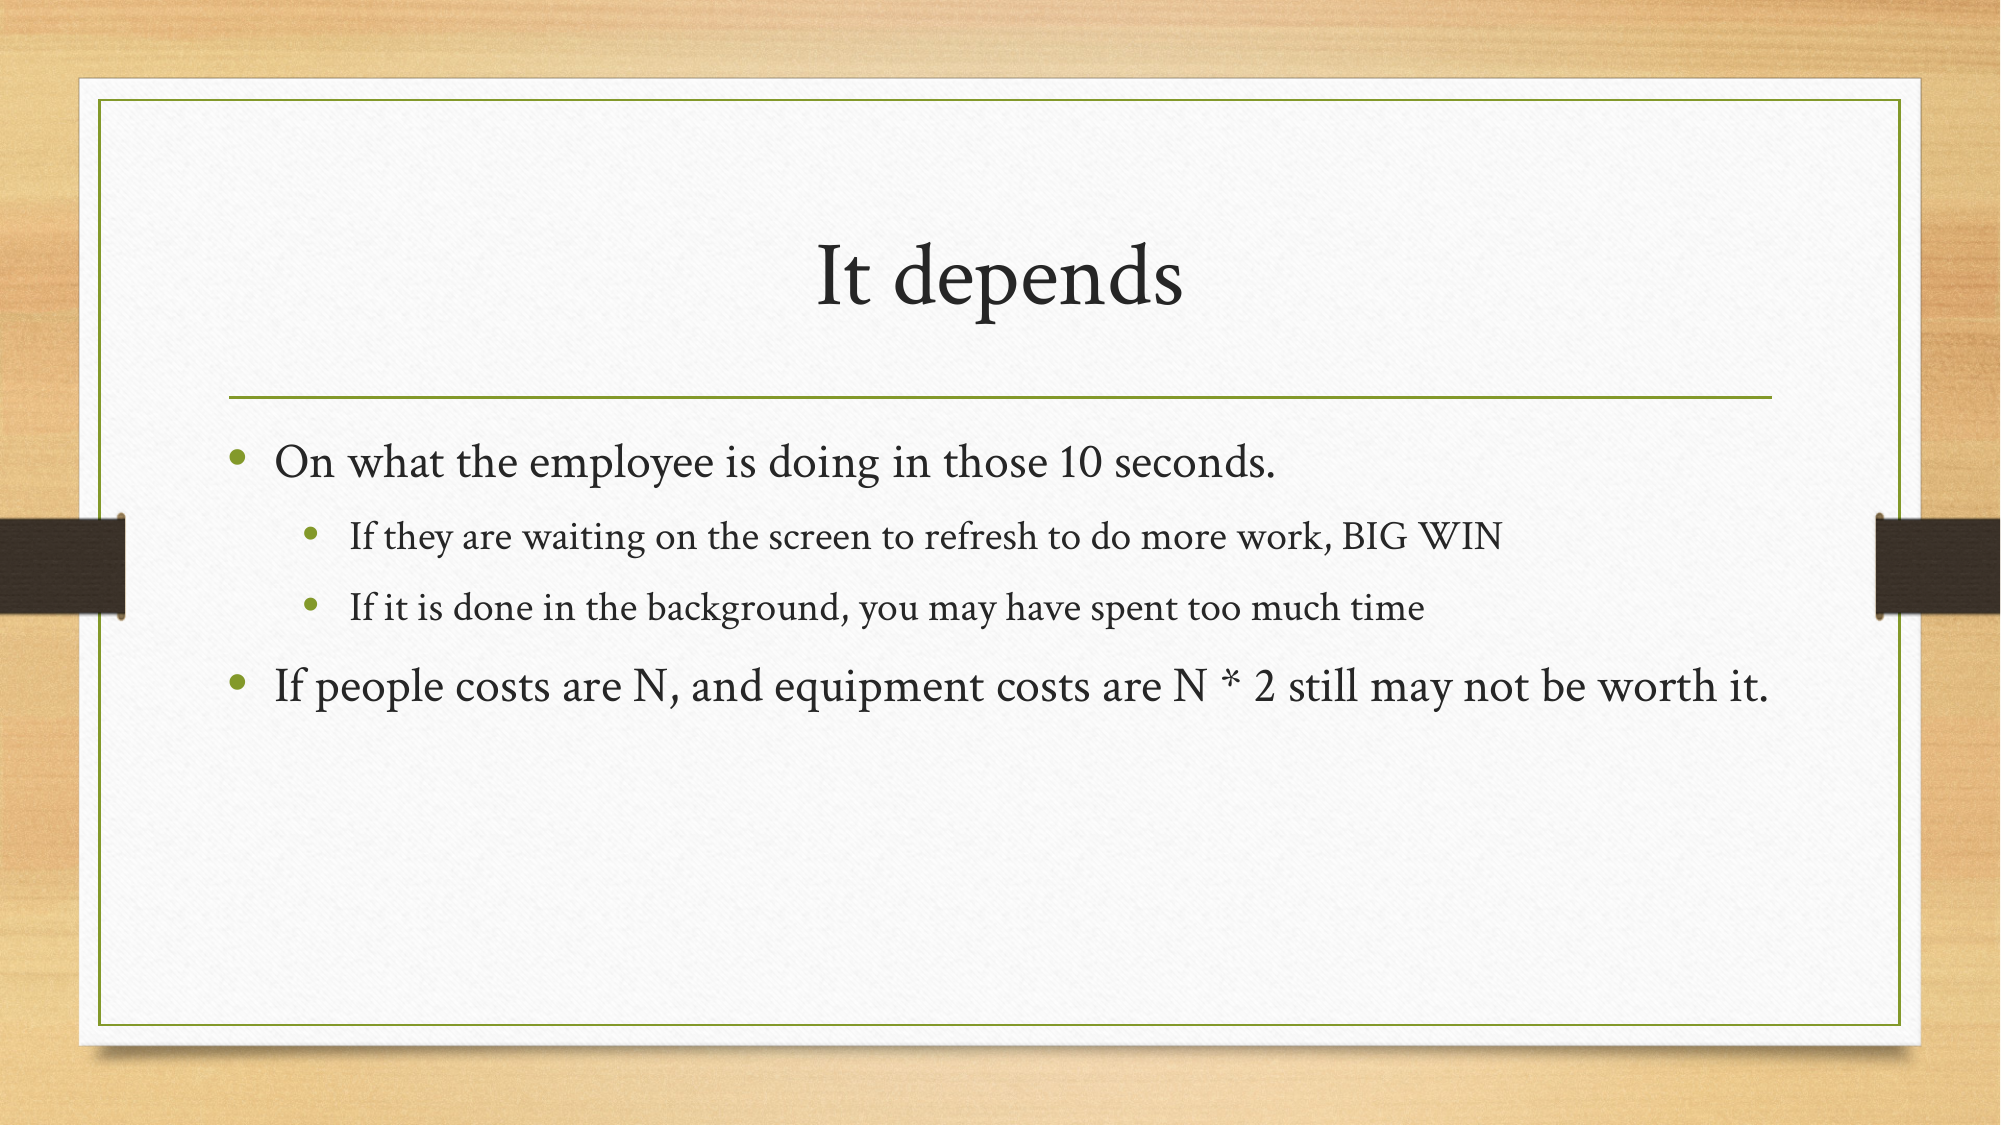

# It depends
On what the employee is doing in those 10 seconds.
If they are waiting on the screen to refresh to do more work, BIG WIN
If it is done in the background, you may have spent too much time
If people costs are N, and equipment costs are N * 2 still may not be worth it.